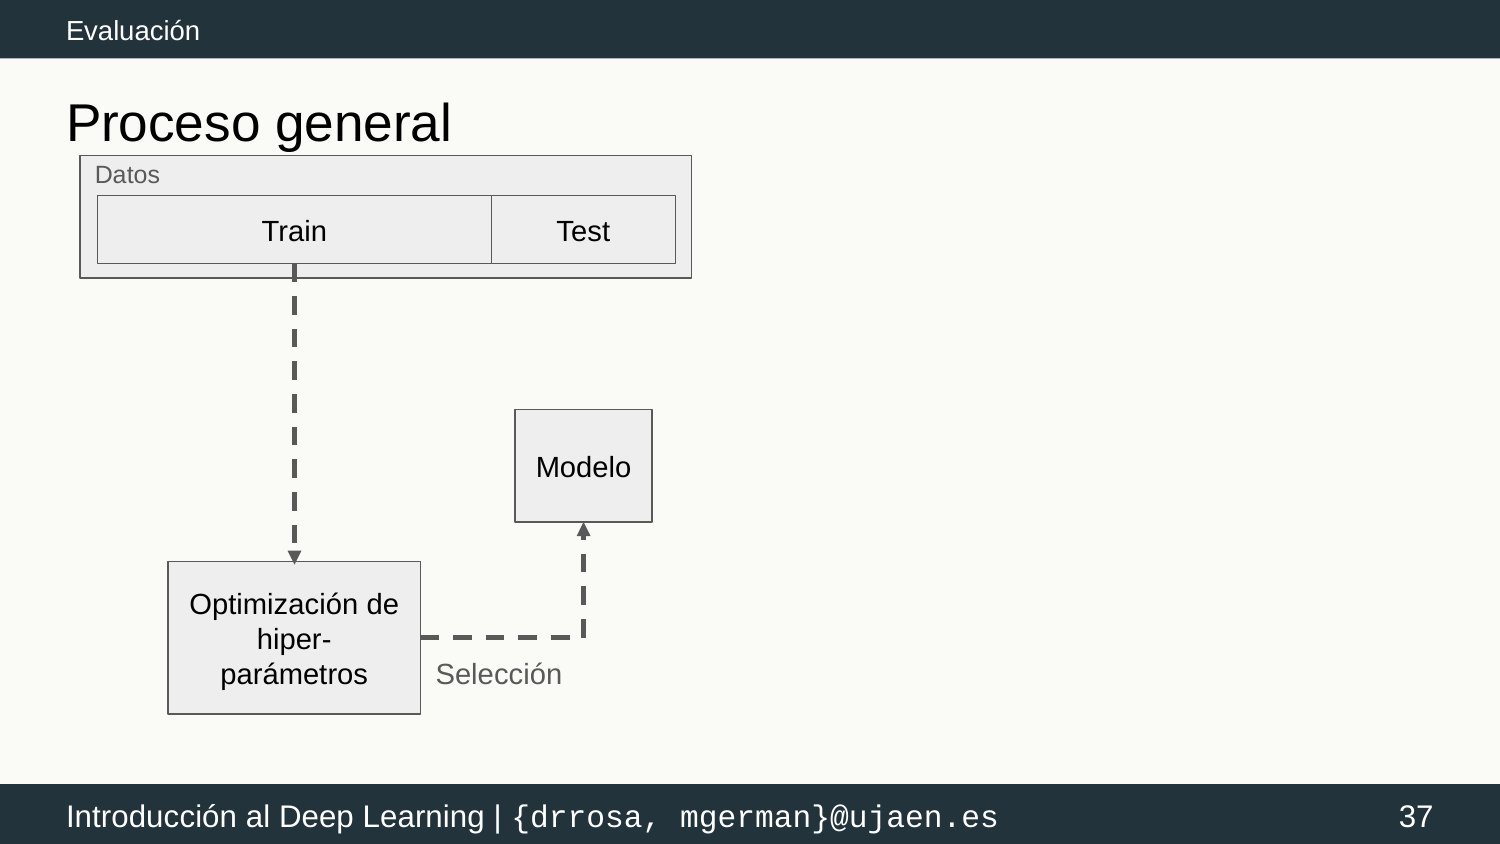

Evaluación
# Proceso general
Datos

Train
Test
Modelo
Optimización de hiper-parámetros
Selección
37